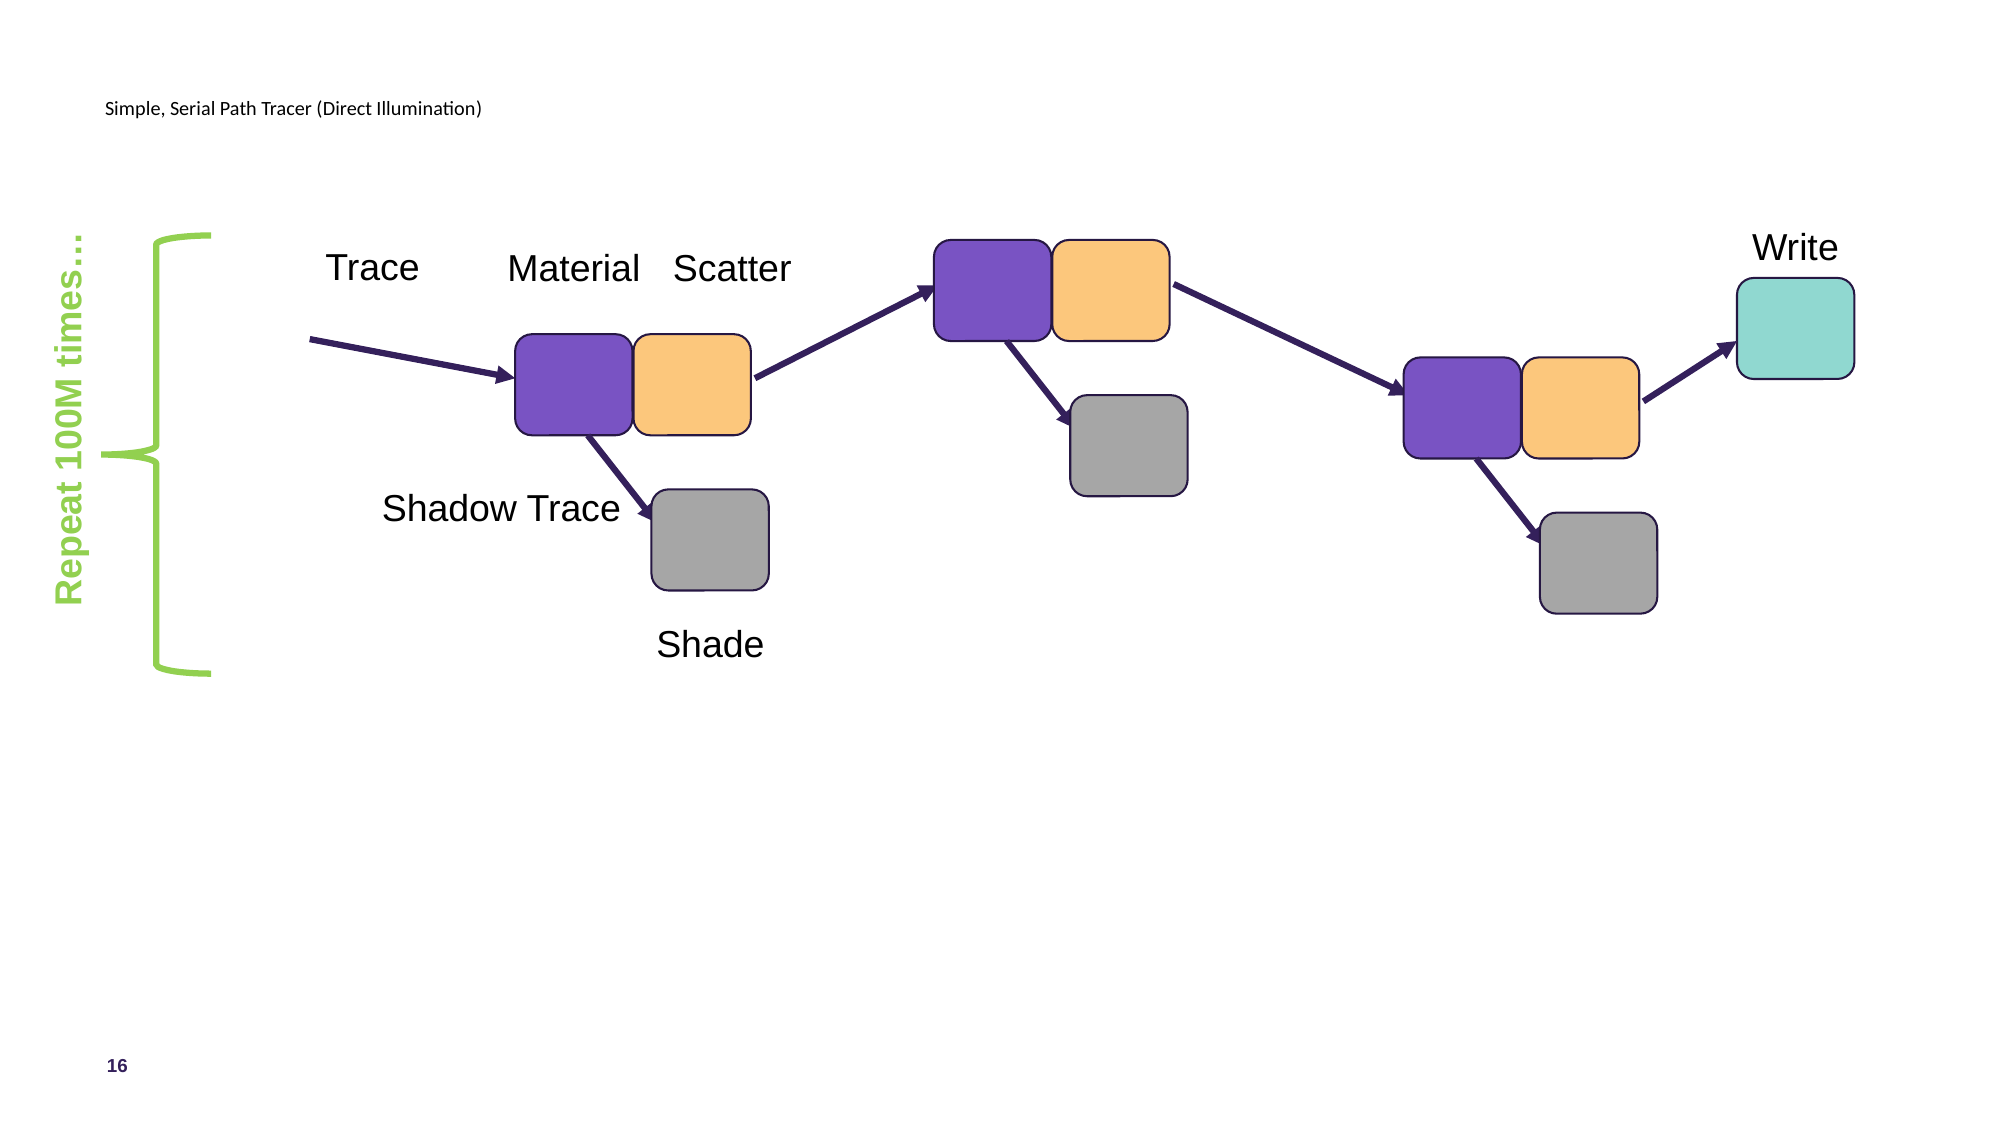

# Simple, Serial Path Tracer (Direct Illumination)
Write

Trace
Material
Scatter

Repeat 100M times…

Shadow Trace

Shade
16